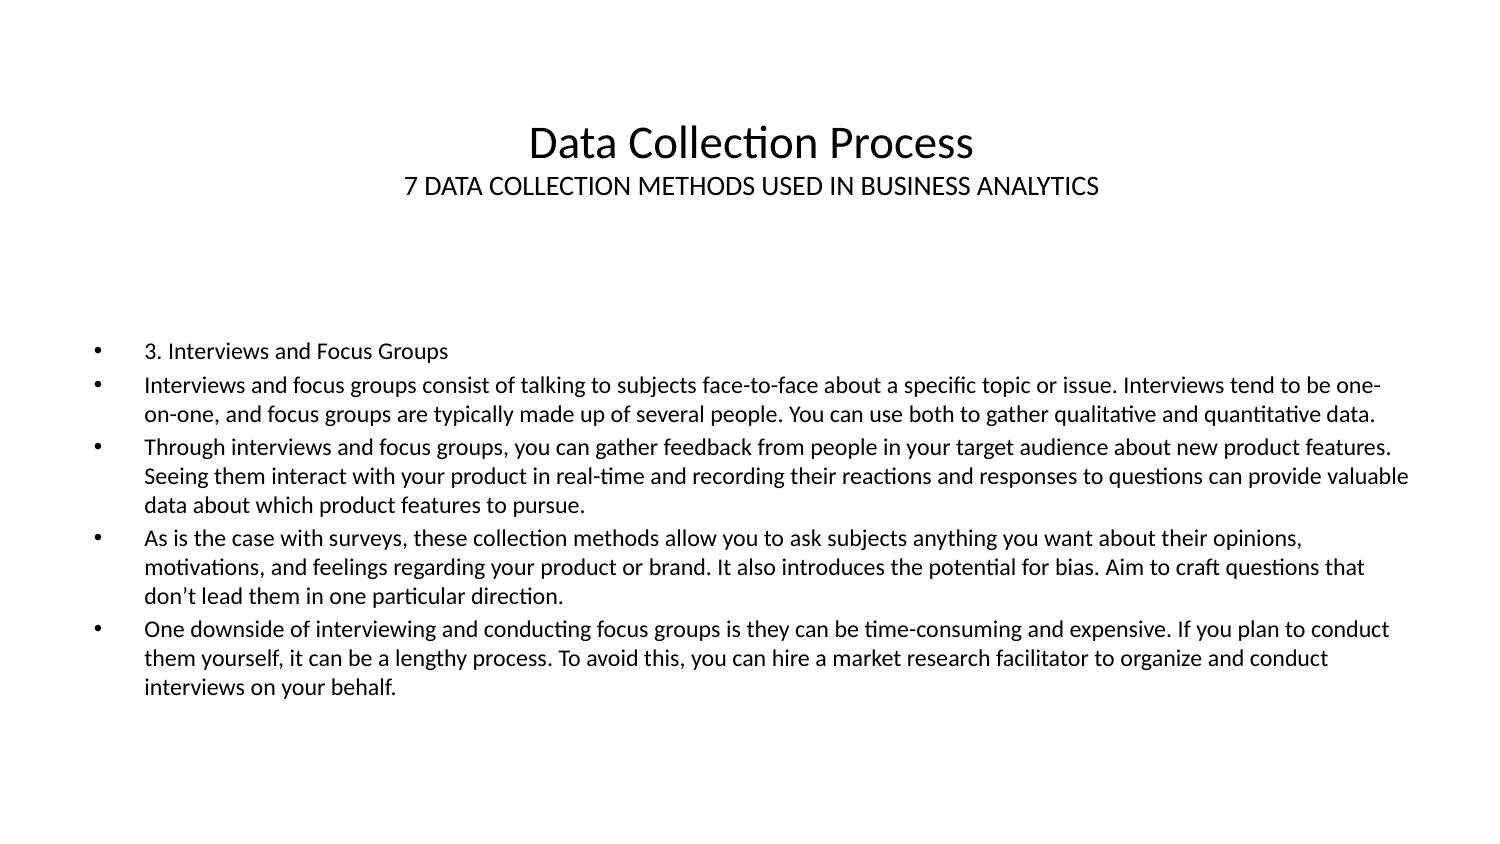

# Data Collection Process 7 DATA COLLECTION METHODS USED IN BUSINESS ANALYTICS
3. Interviews and Focus Groups
Interviews and focus groups consist of talking to subjects face-to-face about a specific topic or issue. Interviews tend to be one-on-one, and focus groups are typically made up of several people. You can use both to gather qualitative and quantitative data.
Through interviews and focus groups, you can gather feedback from people in your target audience about new product features. Seeing them interact with your product in real-time and recording their reactions and responses to questions can provide valuable data about which product features to pursue.
As is the case with surveys, these collection methods allow you to ask subjects anything you want about their opinions, motivations, and feelings regarding your product or brand. It also introduces the potential for bias. Aim to craft questions that don’t lead them in one particular direction.
One downside of interviewing and conducting focus groups is they can be time-consuming and expensive. If you plan to conduct them yourself, it can be a lengthy process. To avoid this, you can hire a market research facilitator to organize and conduct interviews on your behalf.